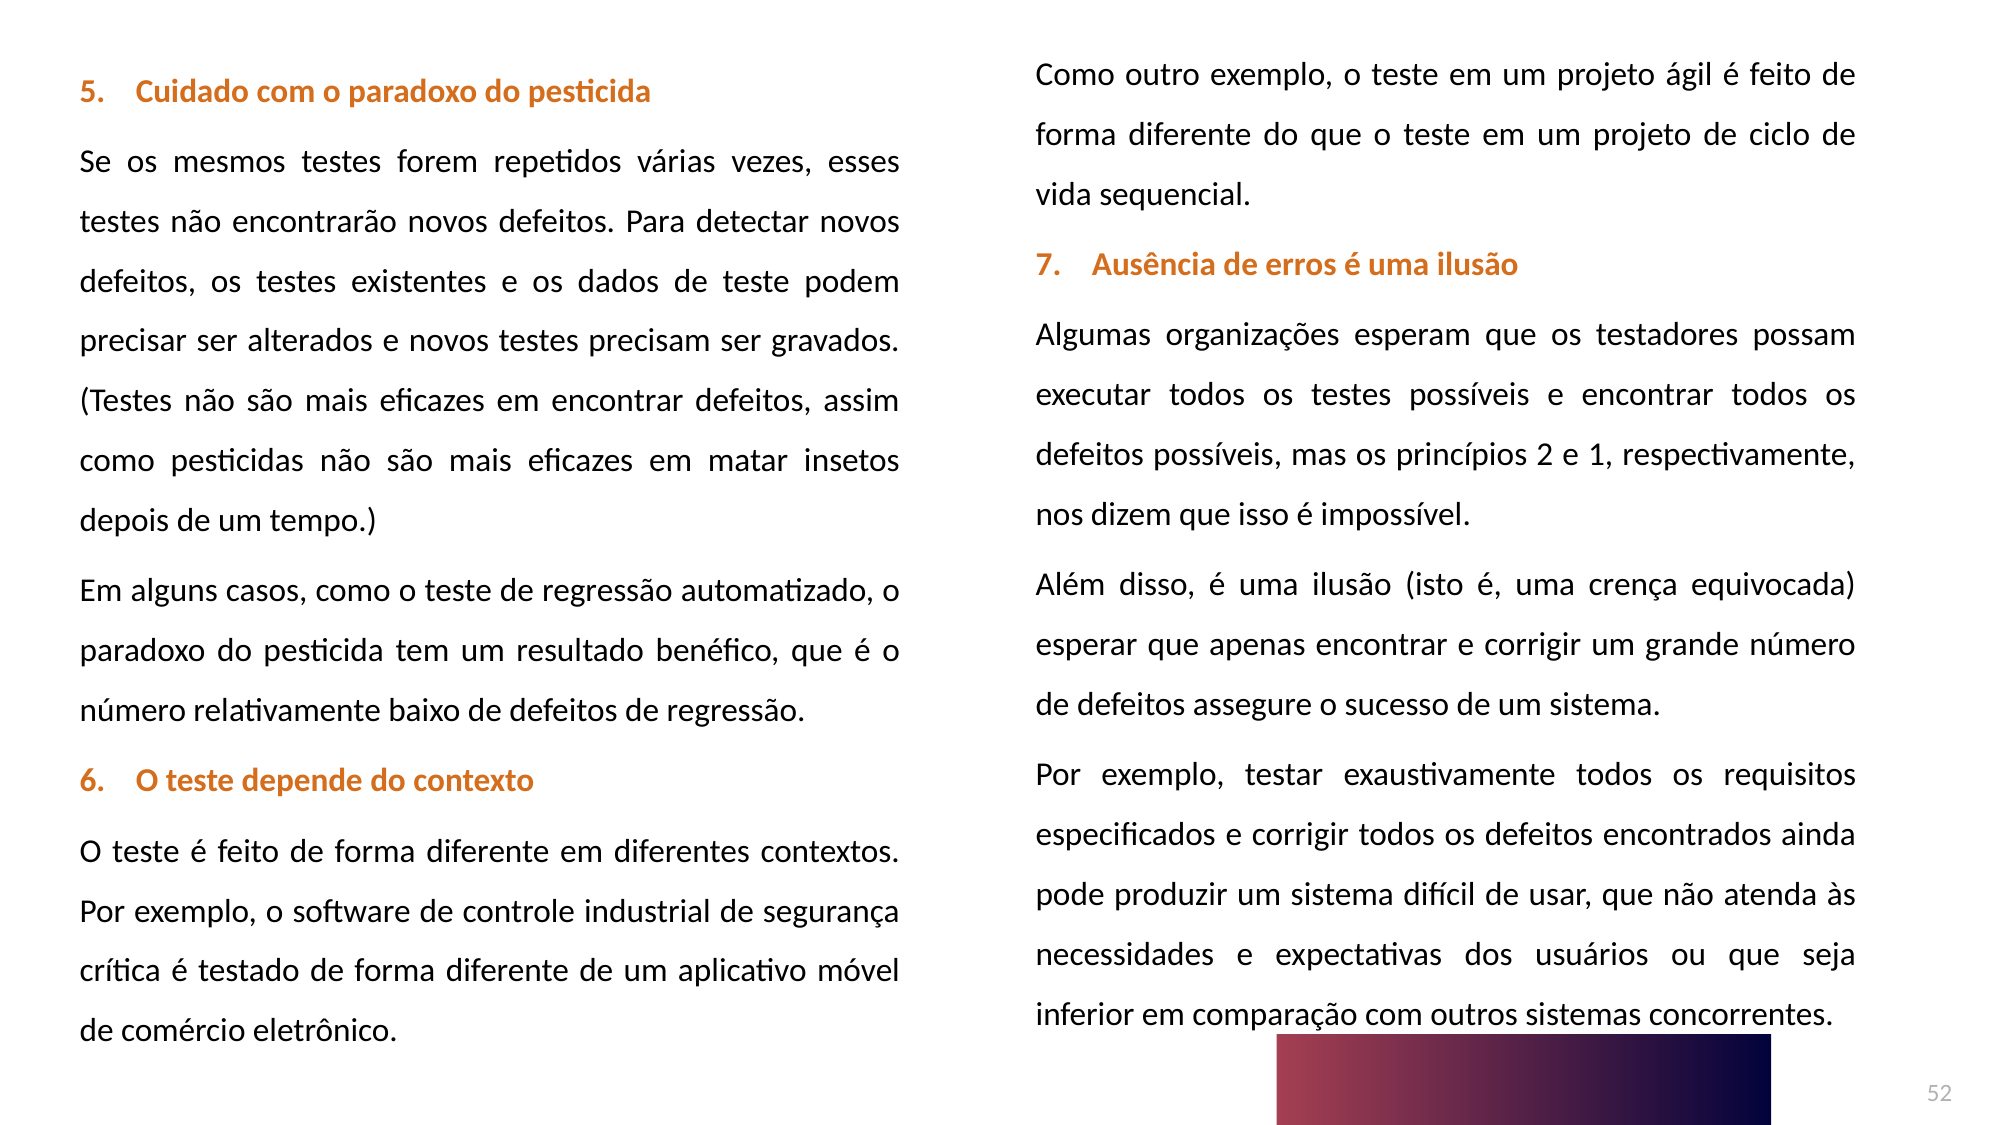

Como outro exemplo, o teste em um projeto ágil é feito de forma diferente do que o teste em um projeto de ciclo de vida sequencial.
Ausência de erros é uma ilusão
Algumas organizações esperam que os testadores possam executar todos os testes possíveis e encontrar todos os defeitos possíveis, mas os princípios 2 e 1, respectivamente, nos dizem que isso é impossível.
Além disso, é uma ilusão (isto é, uma crença equivocada) esperar que apenas encontrar e corrigir um grande número de defeitos assegure o sucesso de um sistema.
Por exemplo, testar exaustivamente todos os requisitos especificados e corrigir todos os defeitos encontrados ainda pode produzir um sistema difícil de usar, que não atenda às necessidades e expectativas dos usuários ou que seja inferior em comparação com outros sistemas concorrentes.
Cuidado com o paradoxo do pesticida
Se os mesmos testes forem repetidos várias vezes, esses testes não encontrarão novos defeitos. Para detectar novos defeitos, os testes existentes e os dados de teste podem precisar ser alterados e novos testes precisam ser gravados. (Testes não são mais eficazes em encontrar defeitos, assim como pesticidas não são mais eficazes em matar insetos depois de um tempo.)
Em alguns casos, como o teste de regressão automatizado, o paradoxo do pesticida tem um resultado benéfico, que é o número relativamente baixo de defeitos de regressão.
O teste depende do contexto
O teste é feito de forma diferente em diferentes contextos. Por exemplo, o software de controle industrial de segurança crítica é testado de forma diferente de um aplicativo móvel de comércio eletrônico.

52